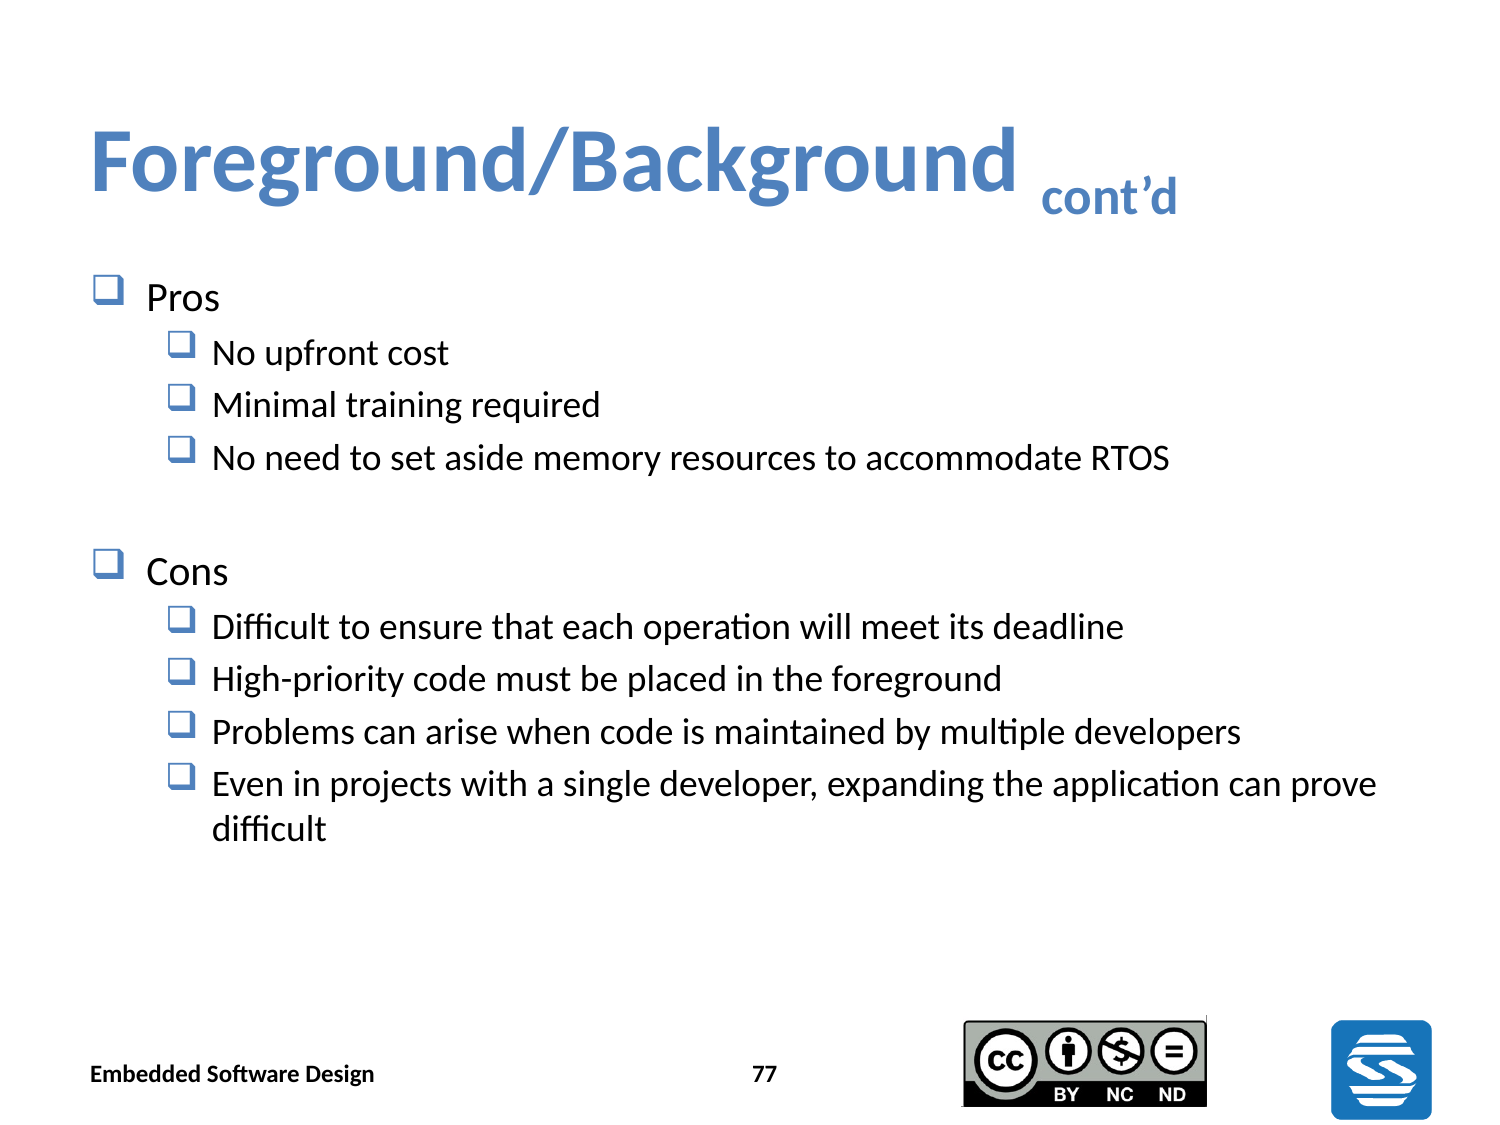

# Foreground/Background cont’d
Pros
No upfront cost
Minimal training required
No need to set aside memory resources to accommodate RTOS

Cons
Difficult to ensure that each operation will meet its deadline
High-priority code must be placed in the foreground
Problems can arise when code is maintained by multiple developers
Even in projects with a single developer, expanding the application can prove difficult

Embedded Software Design
77